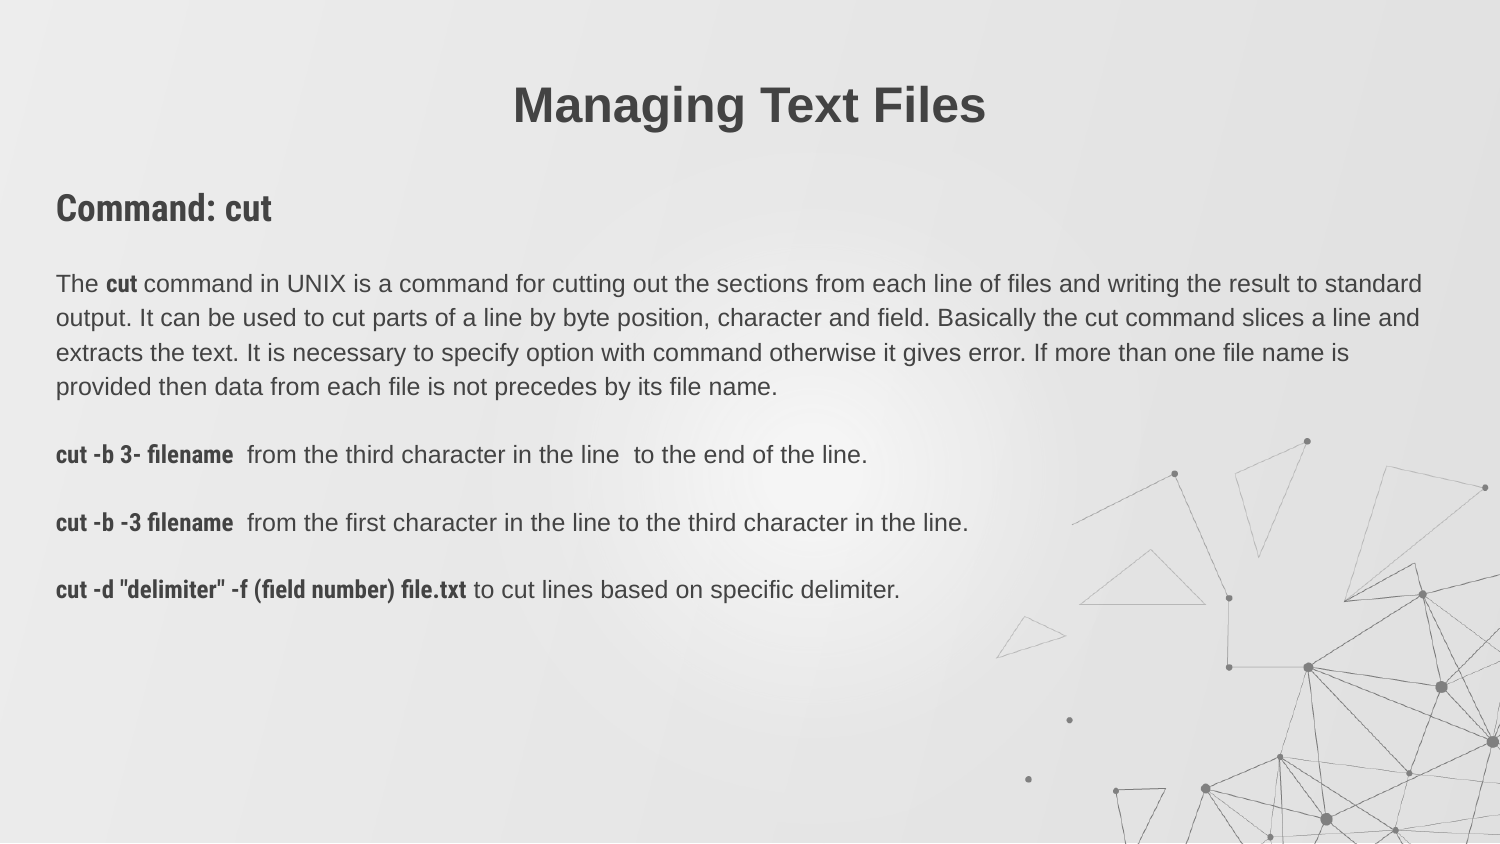

# Managing Text Files
Command: cut
The cut command in UNIX is a command for cutting out the sections from each line of files and writing the result to standard output. It can be used to cut parts of a line by byte position, character and field. Basically the cut command slices a line and extracts the text. It is necessary to specify option with command otherwise it gives error. If more than one file name is provided then data from each file is not precedes by its file name.
cut -b 3- filename  from the third character in the line  to the end of the line.
cut -b -3 filename  from the first character in the line to the third character in the line.
cut -d "delimiter" -f (field number) file.txt to cut lines based on specific delimiter.